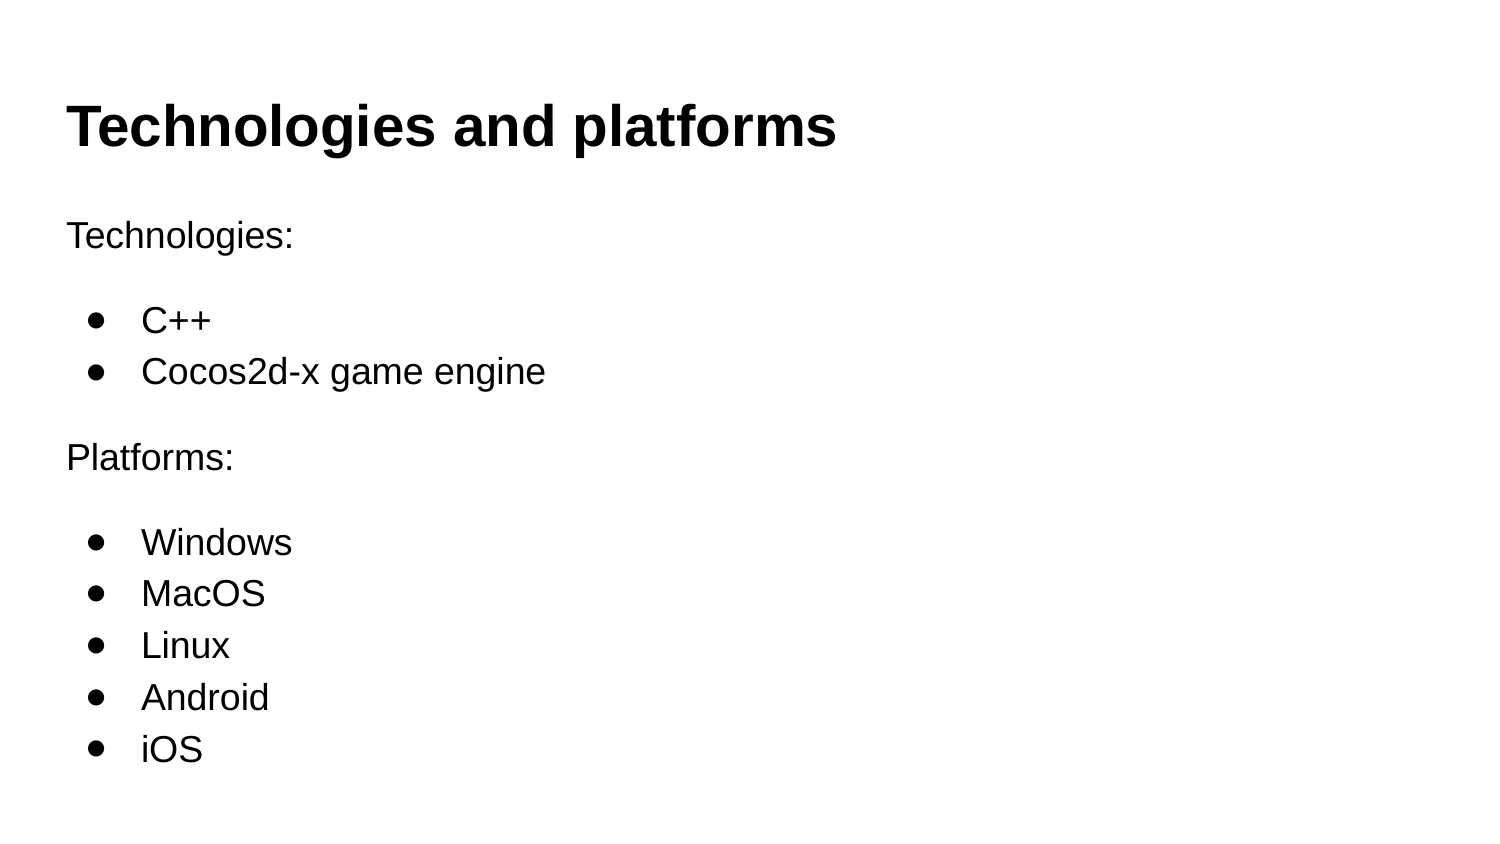

# Technologies and platforms
Technologies:
C++
Cocos2d-x game engine
Platforms:
Windows
MacOS
Linux
Android
iOS